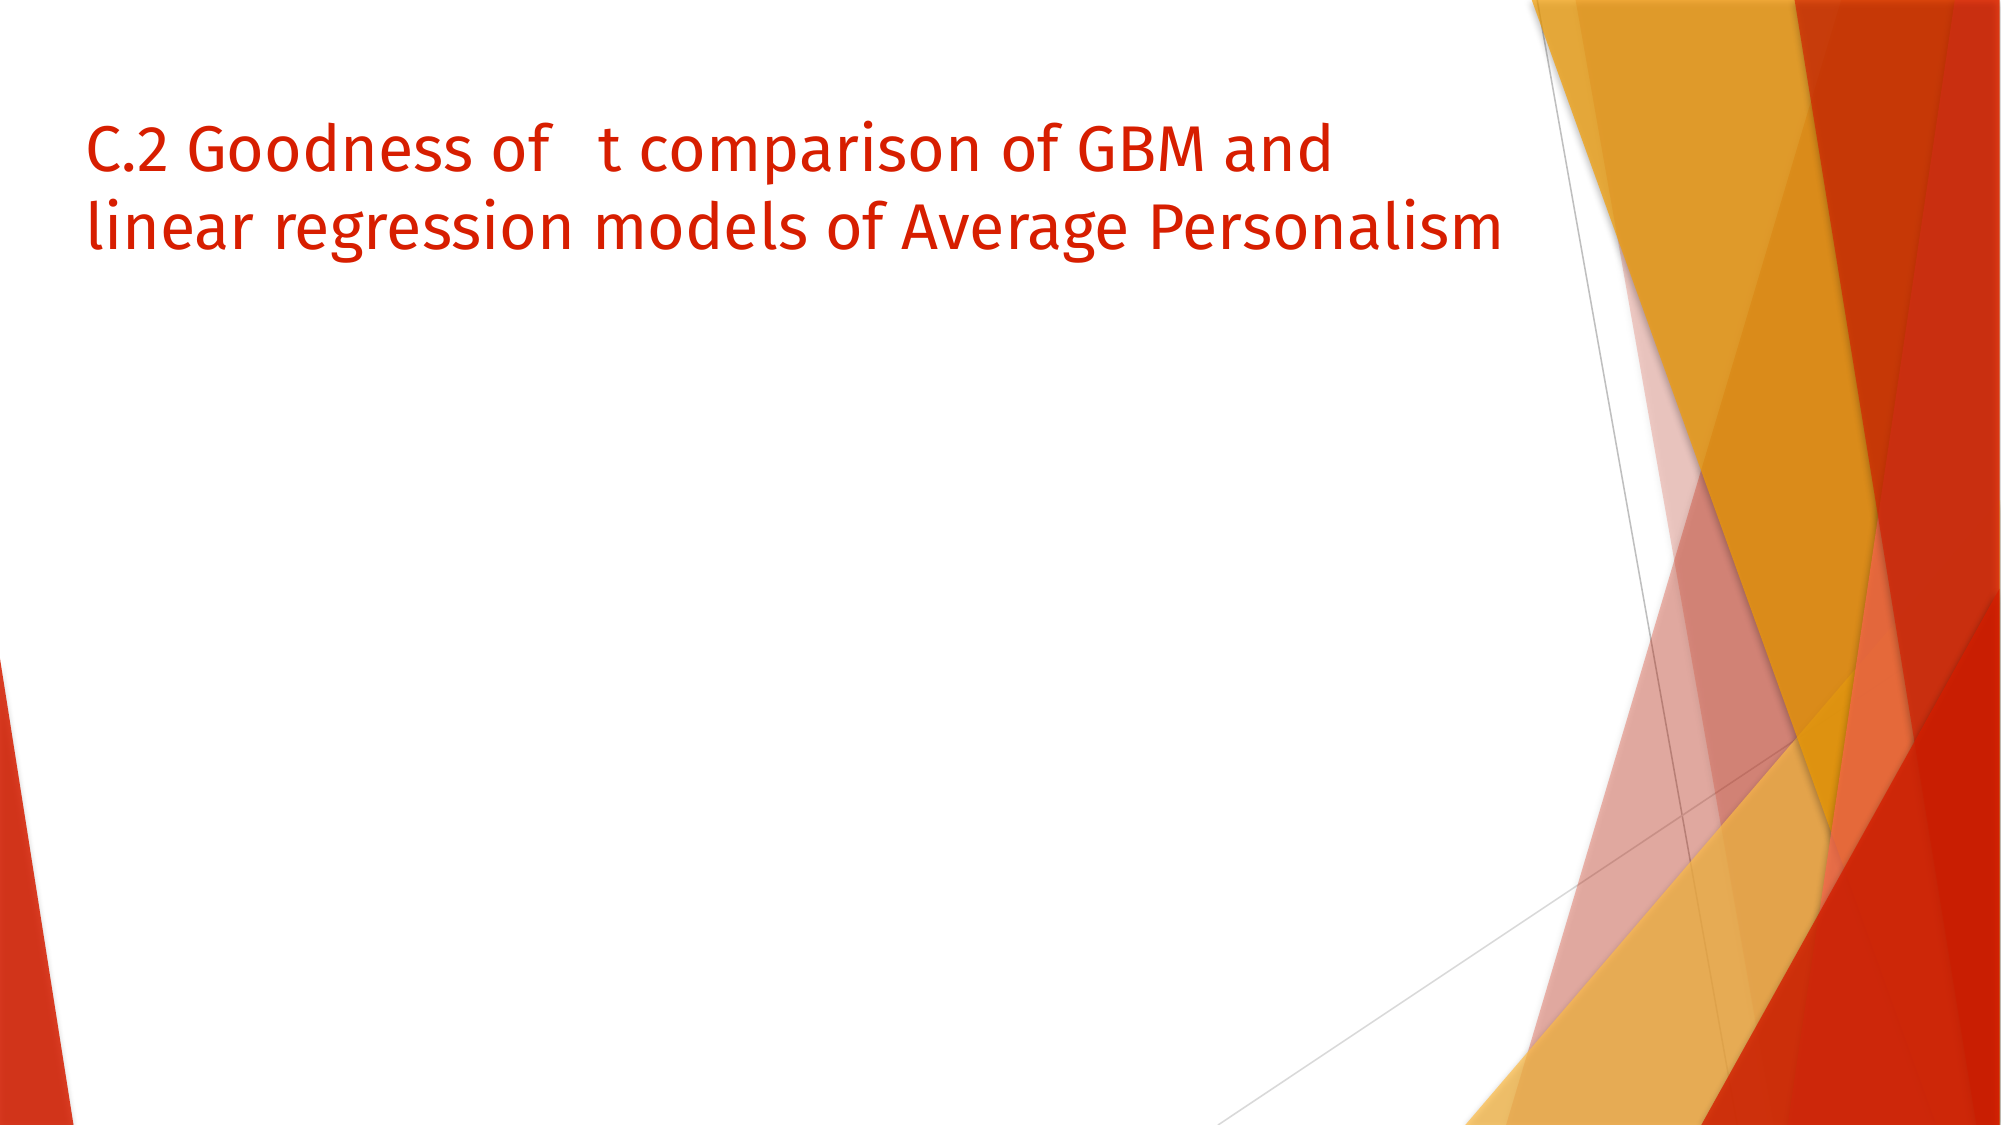

# C.2 Goodness of  t comparison of GBM and linear regression models of Average Personalism